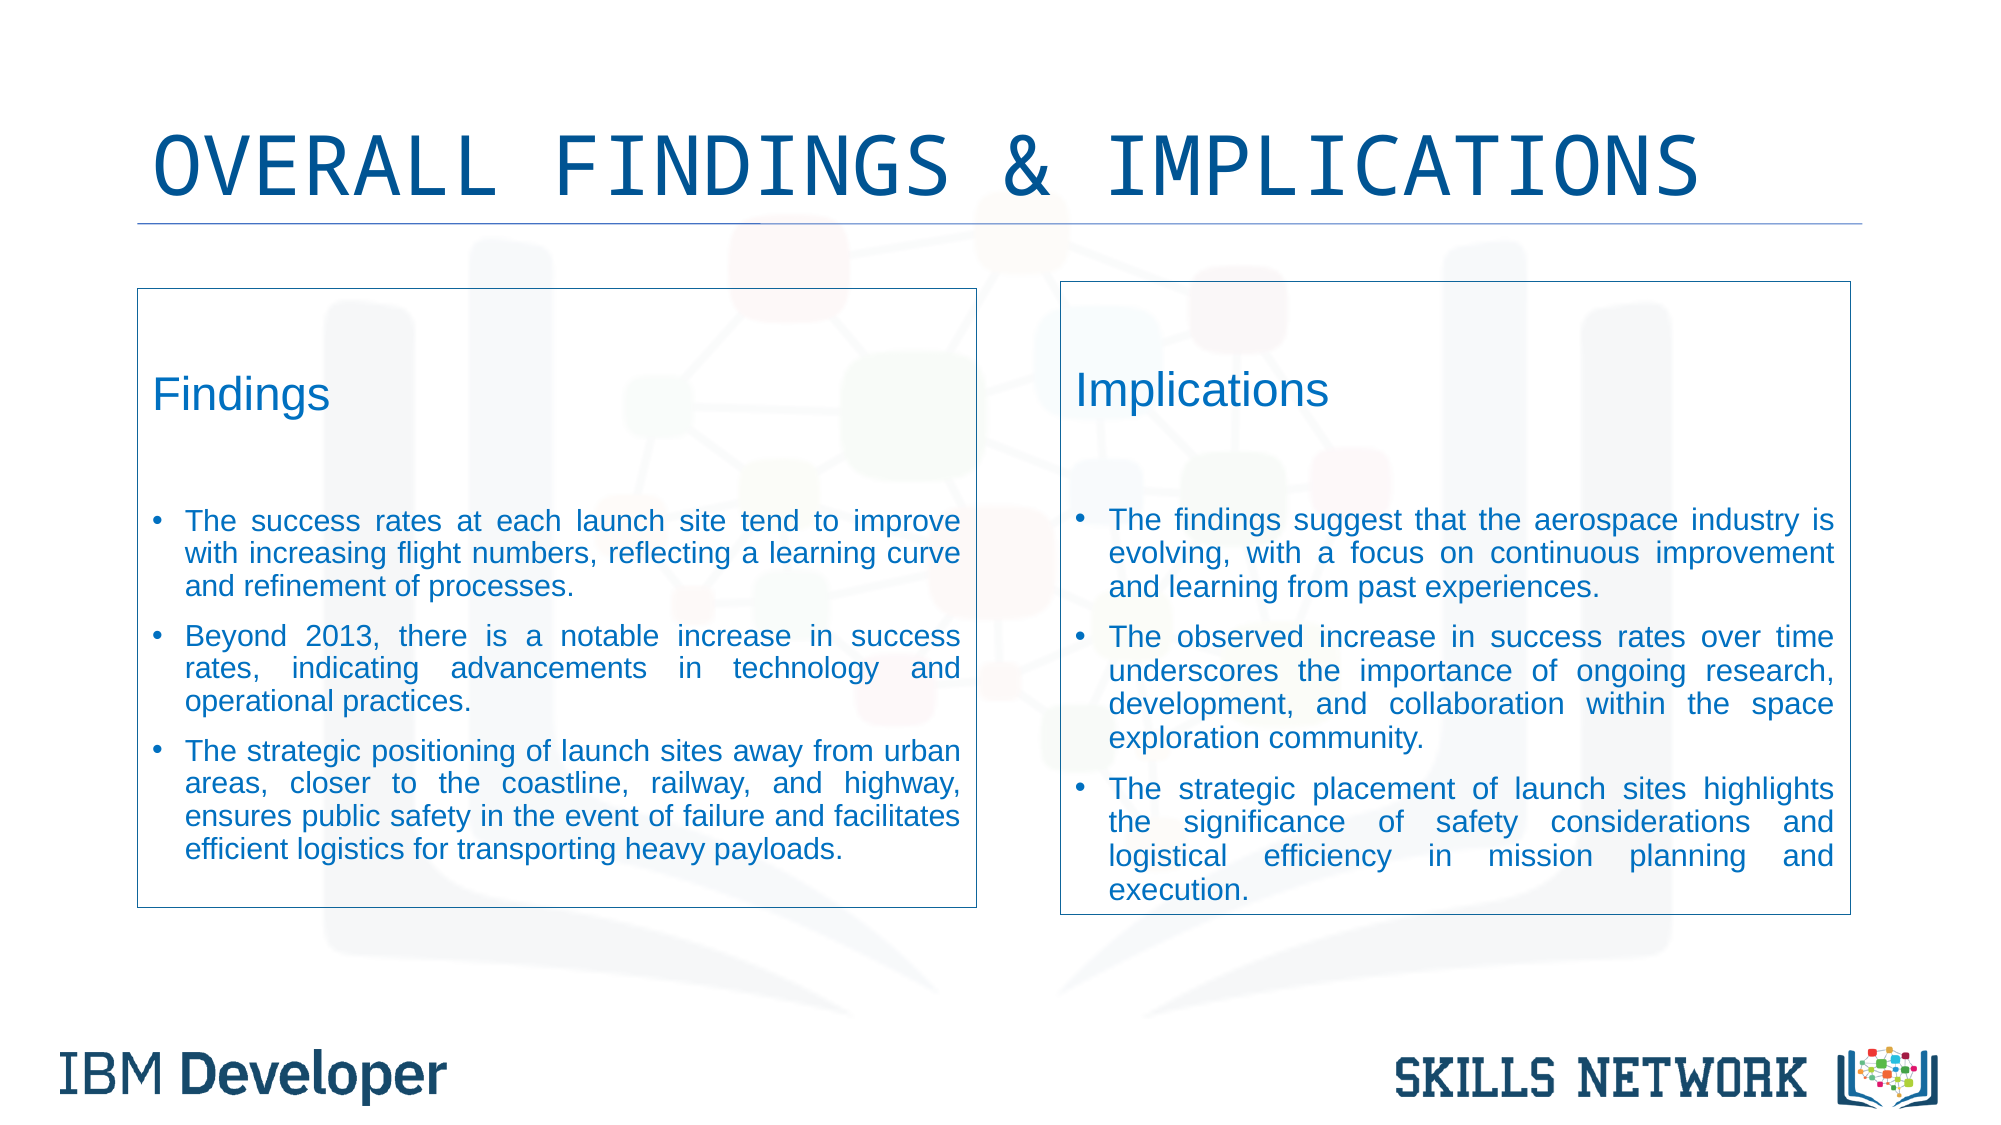

# OVERALL FINDINGS & IMPLICATIONS

Implications

The findings suggest that the aerospace industry is evolving, with a focus on continuous improvement and learning from past experiences.
The observed increase in success rates over time underscores the importance of ongoing research, development, and collaboration within the space exploration community.
The strategic placement of launch sites highlights the significance of safety considerations and logistical efficiency in mission planning and execution.

Findings

The success rates at each launch site tend to improve with increasing flight numbers, reflecting a learning curve and refinement of processes.
Beyond 2013, there is a notable increase in success rates, indicating advancements in technology and operational practices.
The strategic positioning of launch sites away from urban areas, closer to the coastline, railway, and highway, ensures public safety in the event of failure and facilitates efficient logistics for transporting heavy payloads.